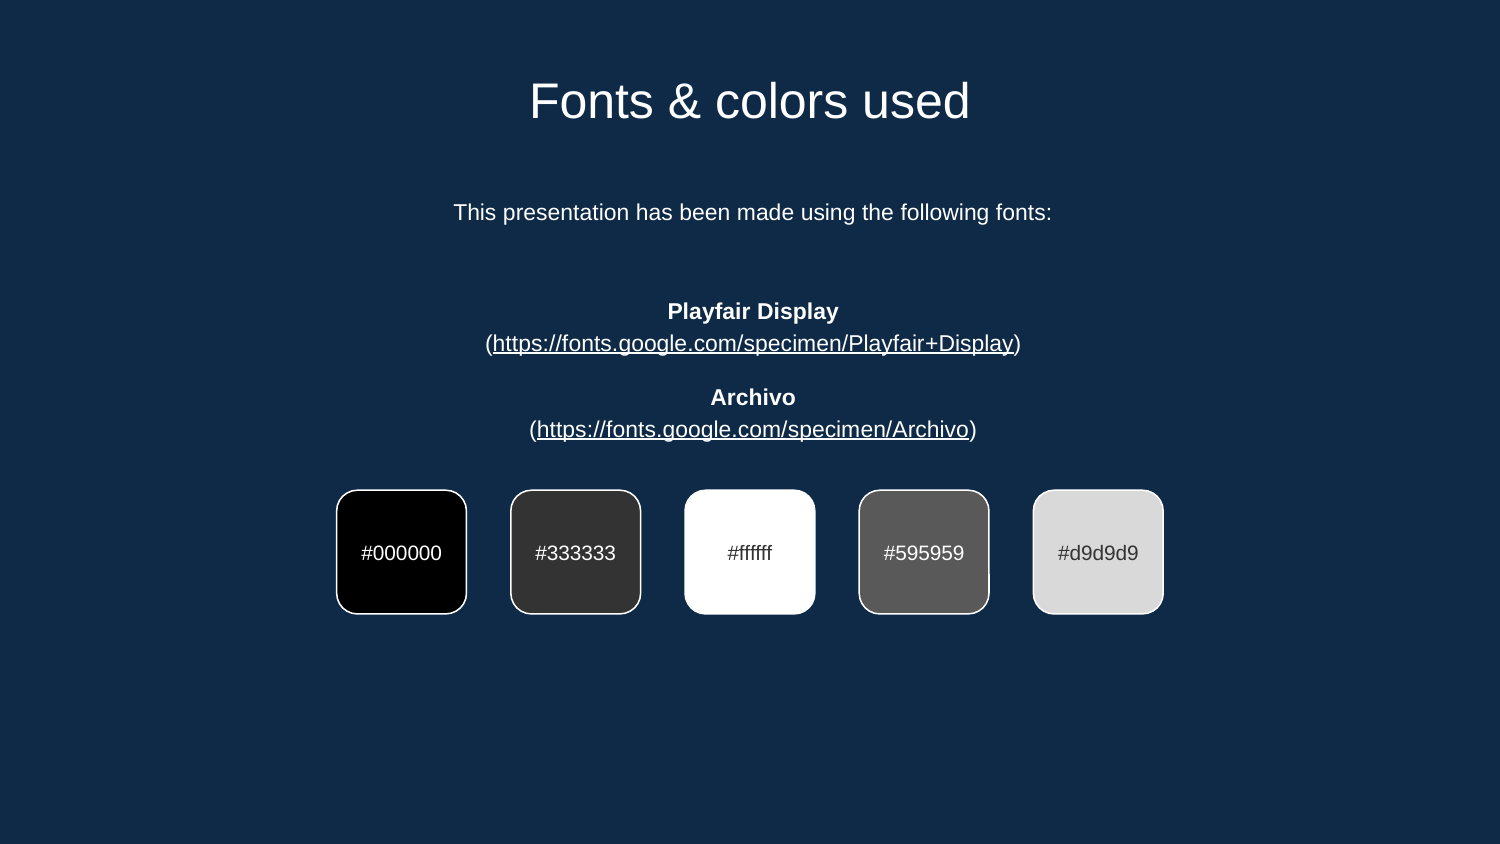

# Fonts & colors used
This presentation has been made using the following fonts:

Playfair Display
(https://fonts.google.com/specimen/Playfair+Display)

Archivo
(https://fonts.google.com/specimen/Archivo)

#000000
#333333
#ffffff
#595959
#d9d9d9